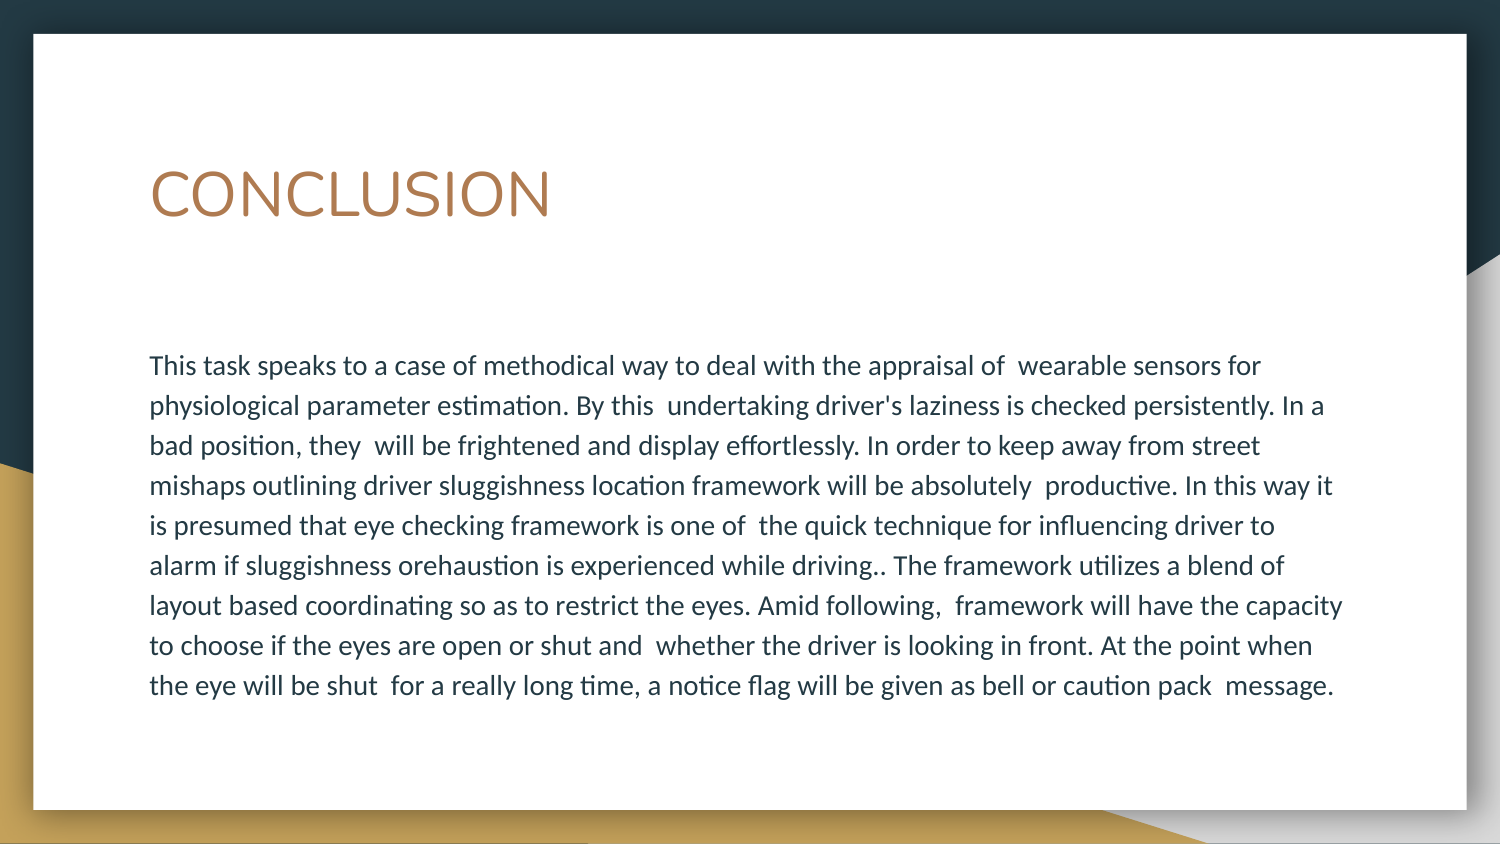

# CONCLUSION
This task speaks to a case of methodical way to deal with the appraisal of  wearable sensors for physiological parameter estimation. By this  undertaking driver's laziness is checked persistently. In a bad position, they  will be frightened and display effortlessly. In order to keep away from street  mishaps outlining driver sluggishness location framework will be absolutely  productive. In this way it is presumed that eye checking framework is one of  the quick technique for inﬂuencing driver to alarm if sluggishness orehaustion is experienced while driving.. The framework utilizes a blend of  layout based coordinating so as to restrict the eyes. Amid following,  framework will have the capacity to choose if the eyes are open or shut and  whether the driver is looking in front. At the point when the eye will be shut  for a really long time, a notice ﬂag will be given as bell or caution pack  message.